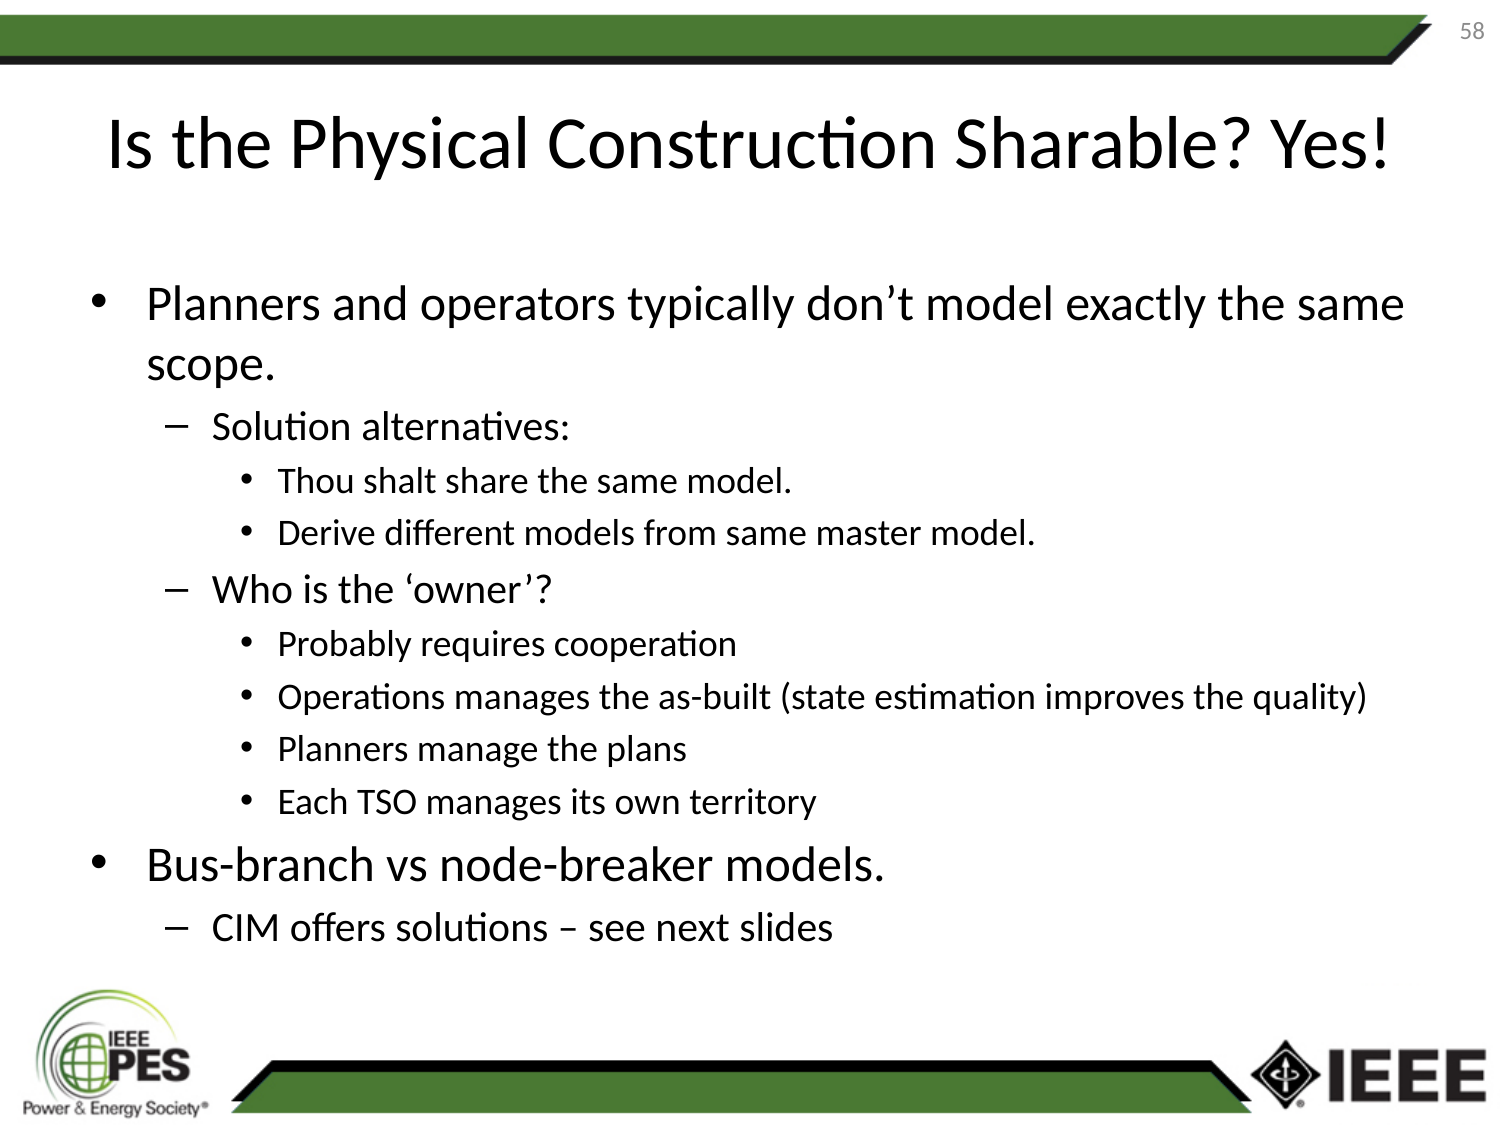

58
# Is the Physical Construction Sharable? Yes!
Planners and operators typically don’t model exactly the same scope.
Solution alternatives:
Thou shalt share the same model.
Derive different models from same master model.
Who is the ‘owner’?
Probably requires cooperation
Operations manages the as-built (state estimation improves the quality)
Planners manage the plans
Each TSO manages its own territory
Bus-branch vs node-breaker models.
CIM offers solutions – see next slides